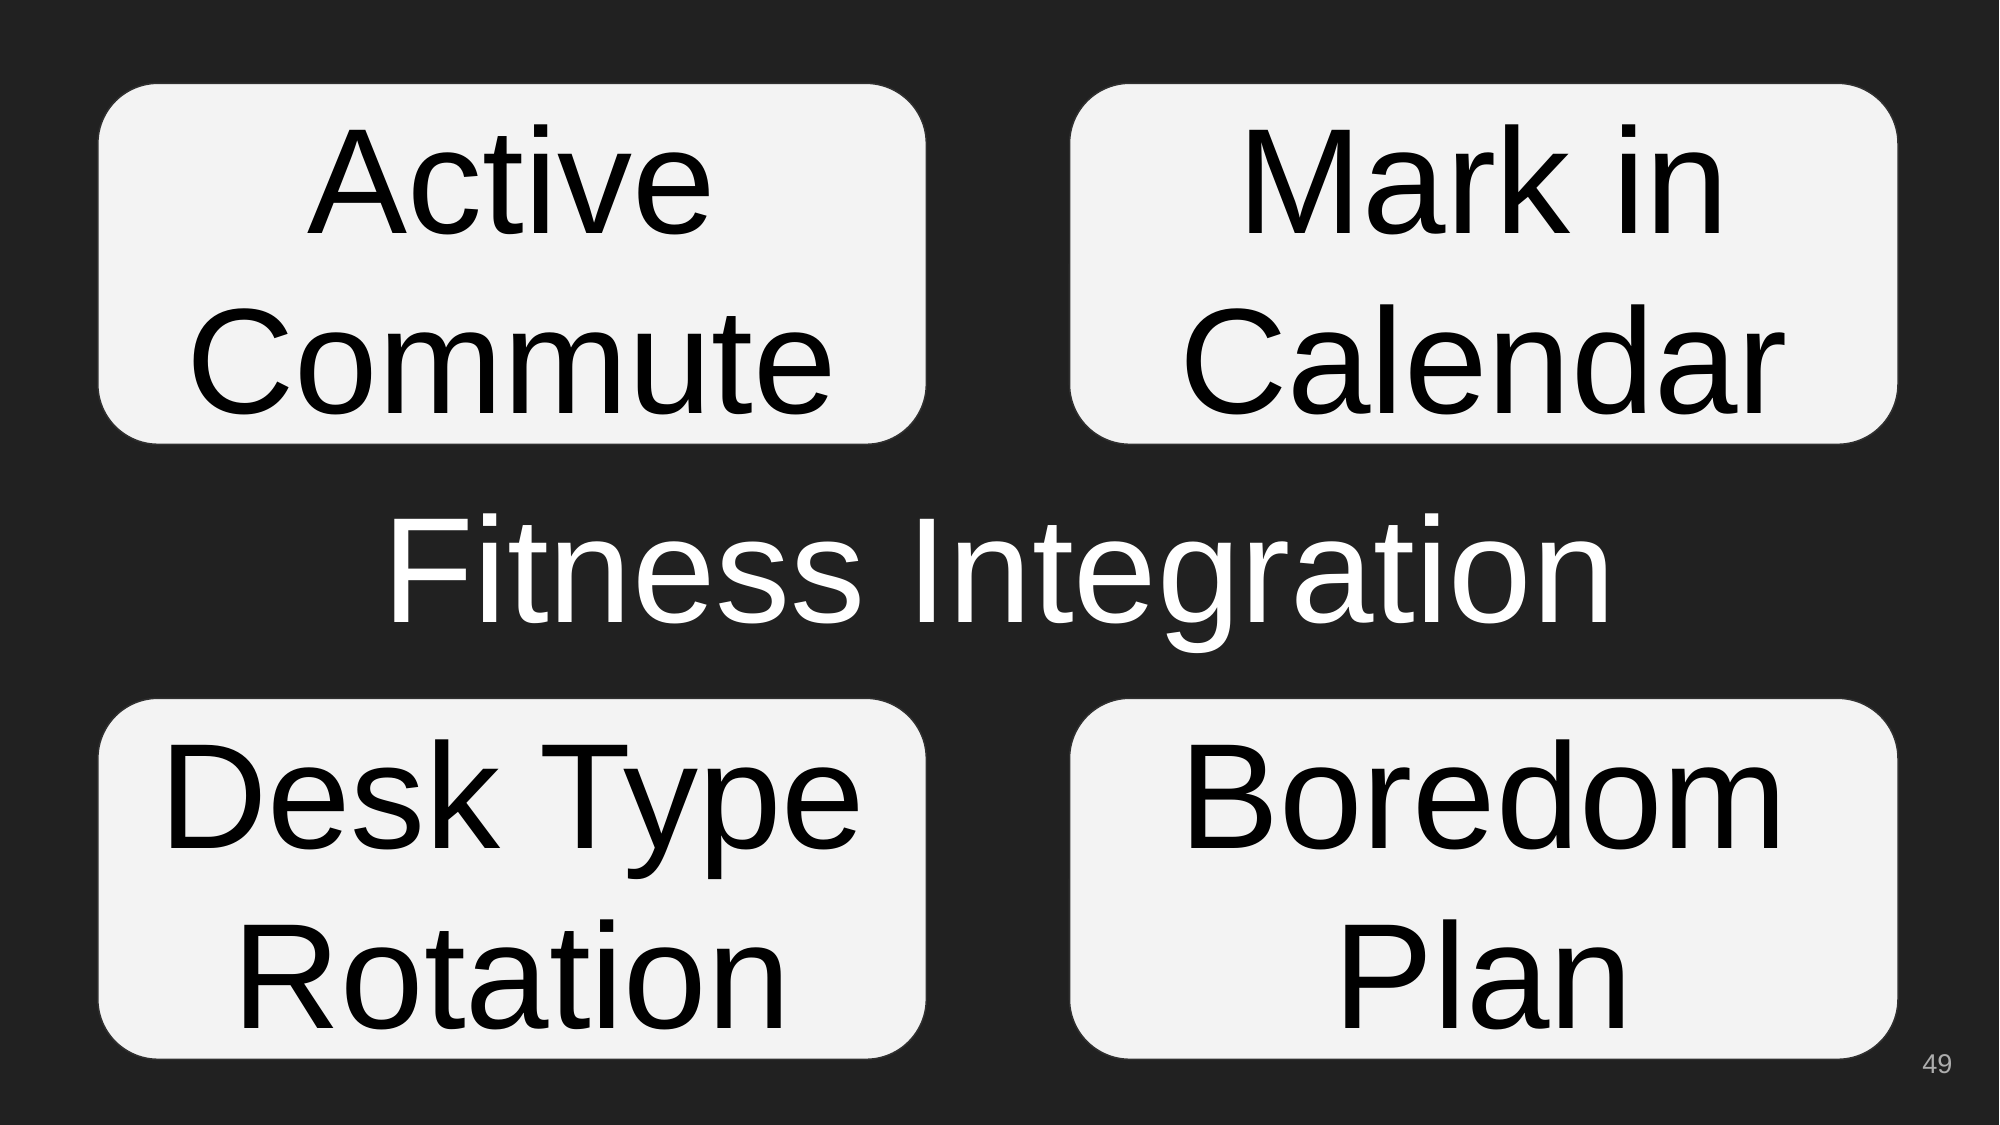

Active Commute
Mark in Calendar
# Fitness Integration
Desk Type Rotation
Boredom Plan
49